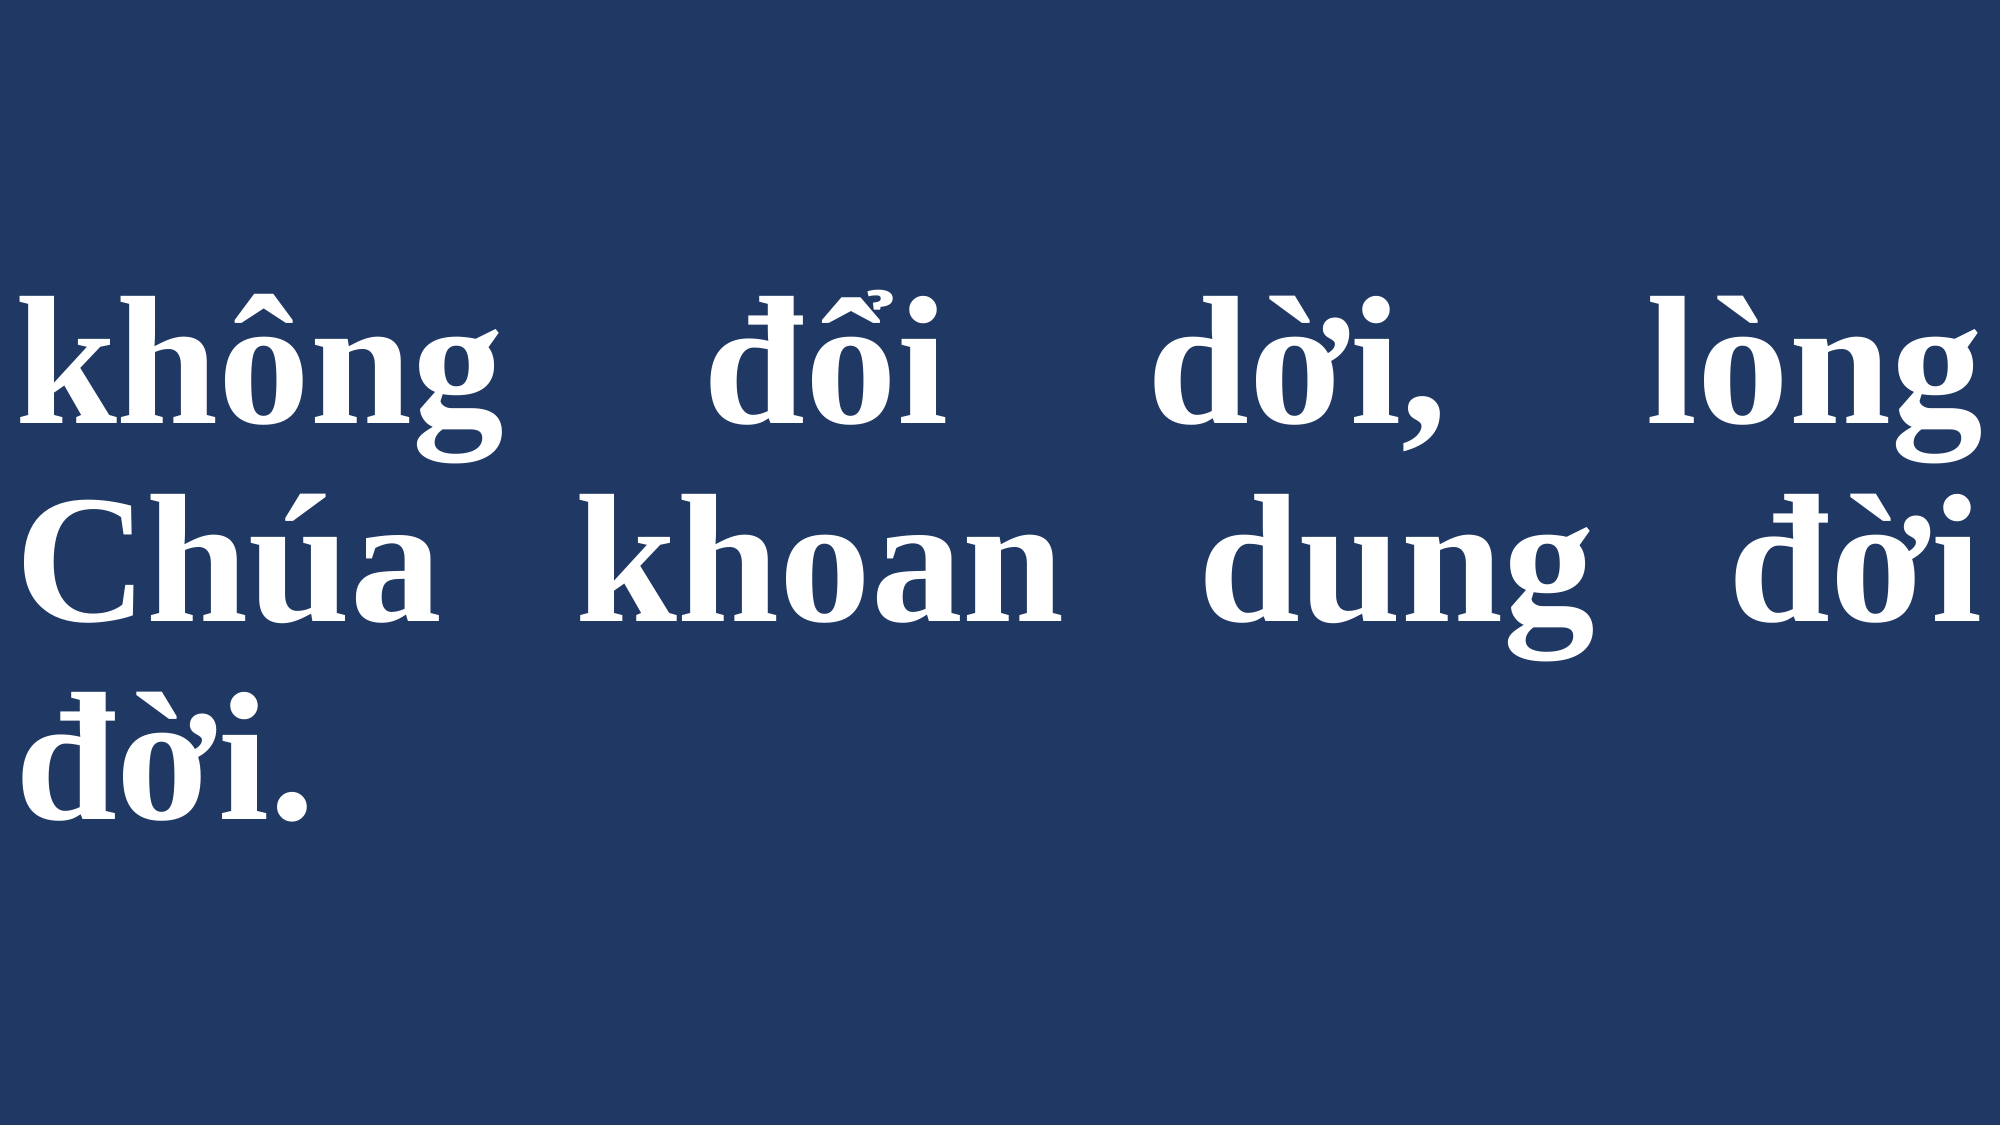

# không đổi dời, lòng Chúa khoan dung đời đời.